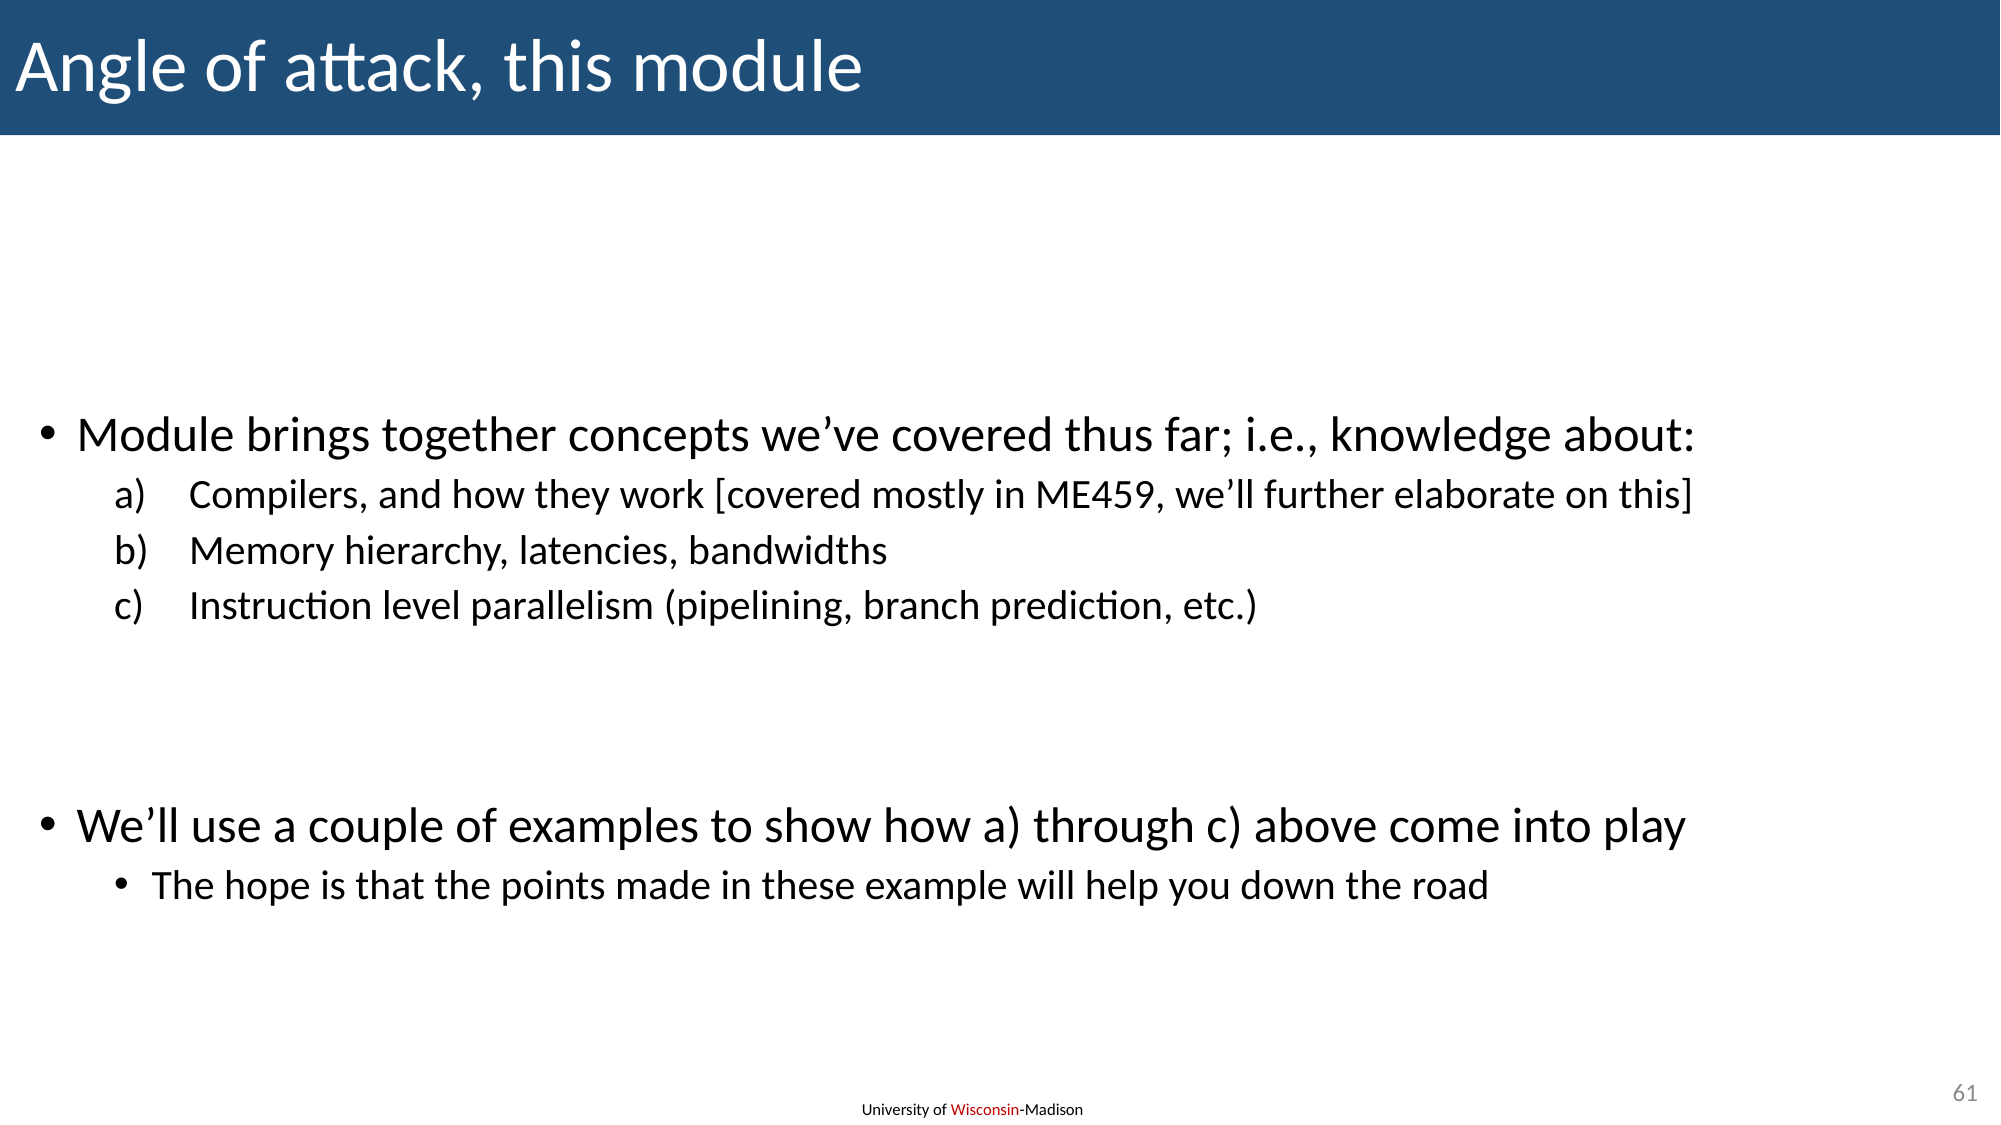

# Angle of attack, this module

Module brings together concepts we’ve covered thus far; i.e., knowledge about:
Compilers, and how they work [covered mostly in ME459, we’ll further elaborate on this]
Memory hierarchy, latencies, bandwidths
Instruction level parallelism (pipelining, branch prediction, etc.)

We’ll use a couple of examples to show how a) through c) above come into play
The hope is that the points made in these example will help you down the road
61